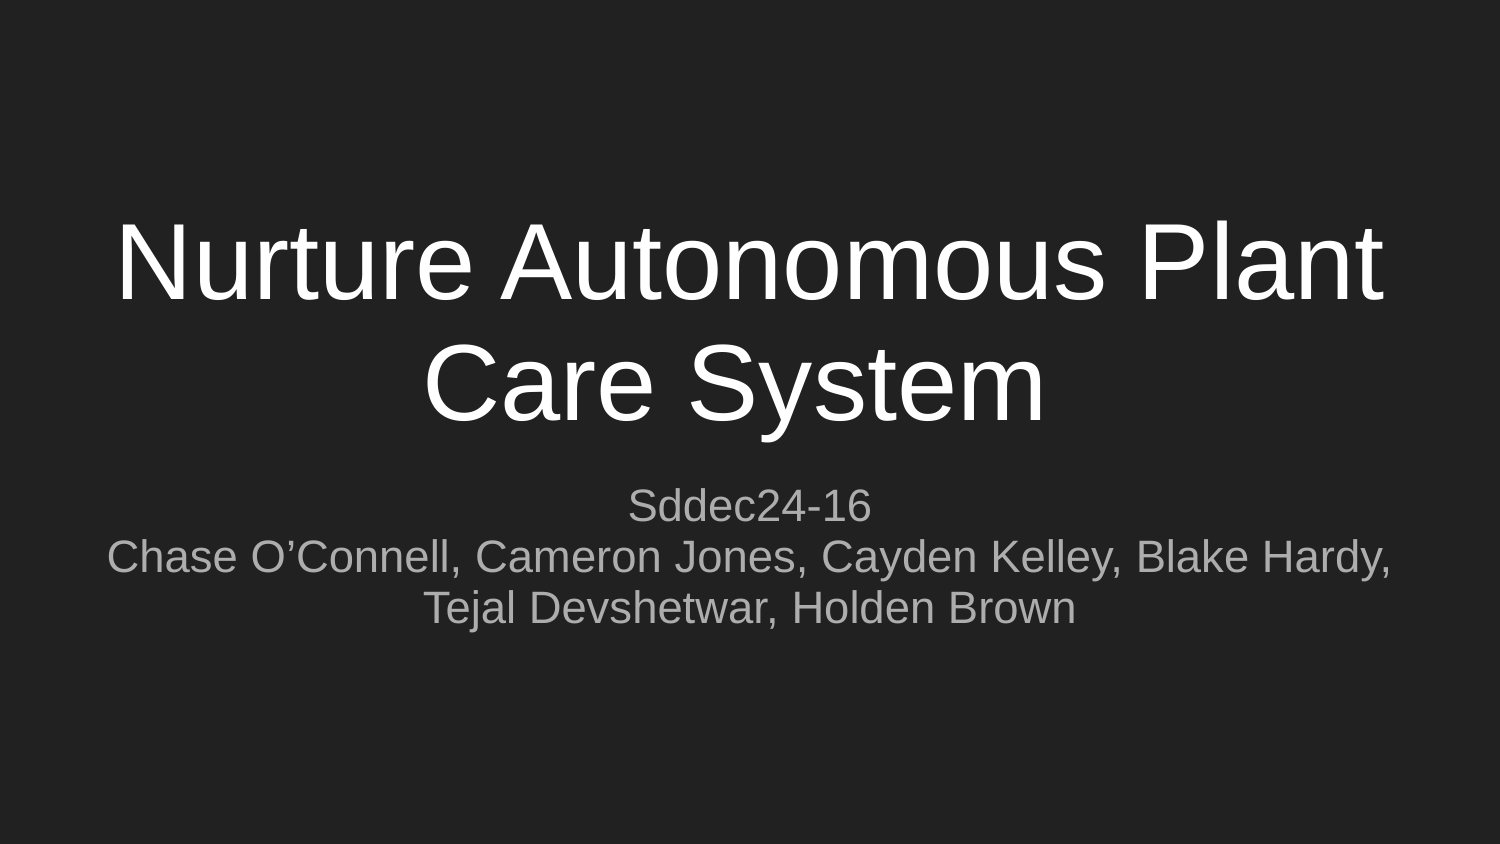

# Nurture Autonomous Plant Care System
Sddec24-16
Chase O’Connell, Cameron Jones, Cayden Kelley, Blake Hardy,
Tejal Devshetwar, Holden Brown